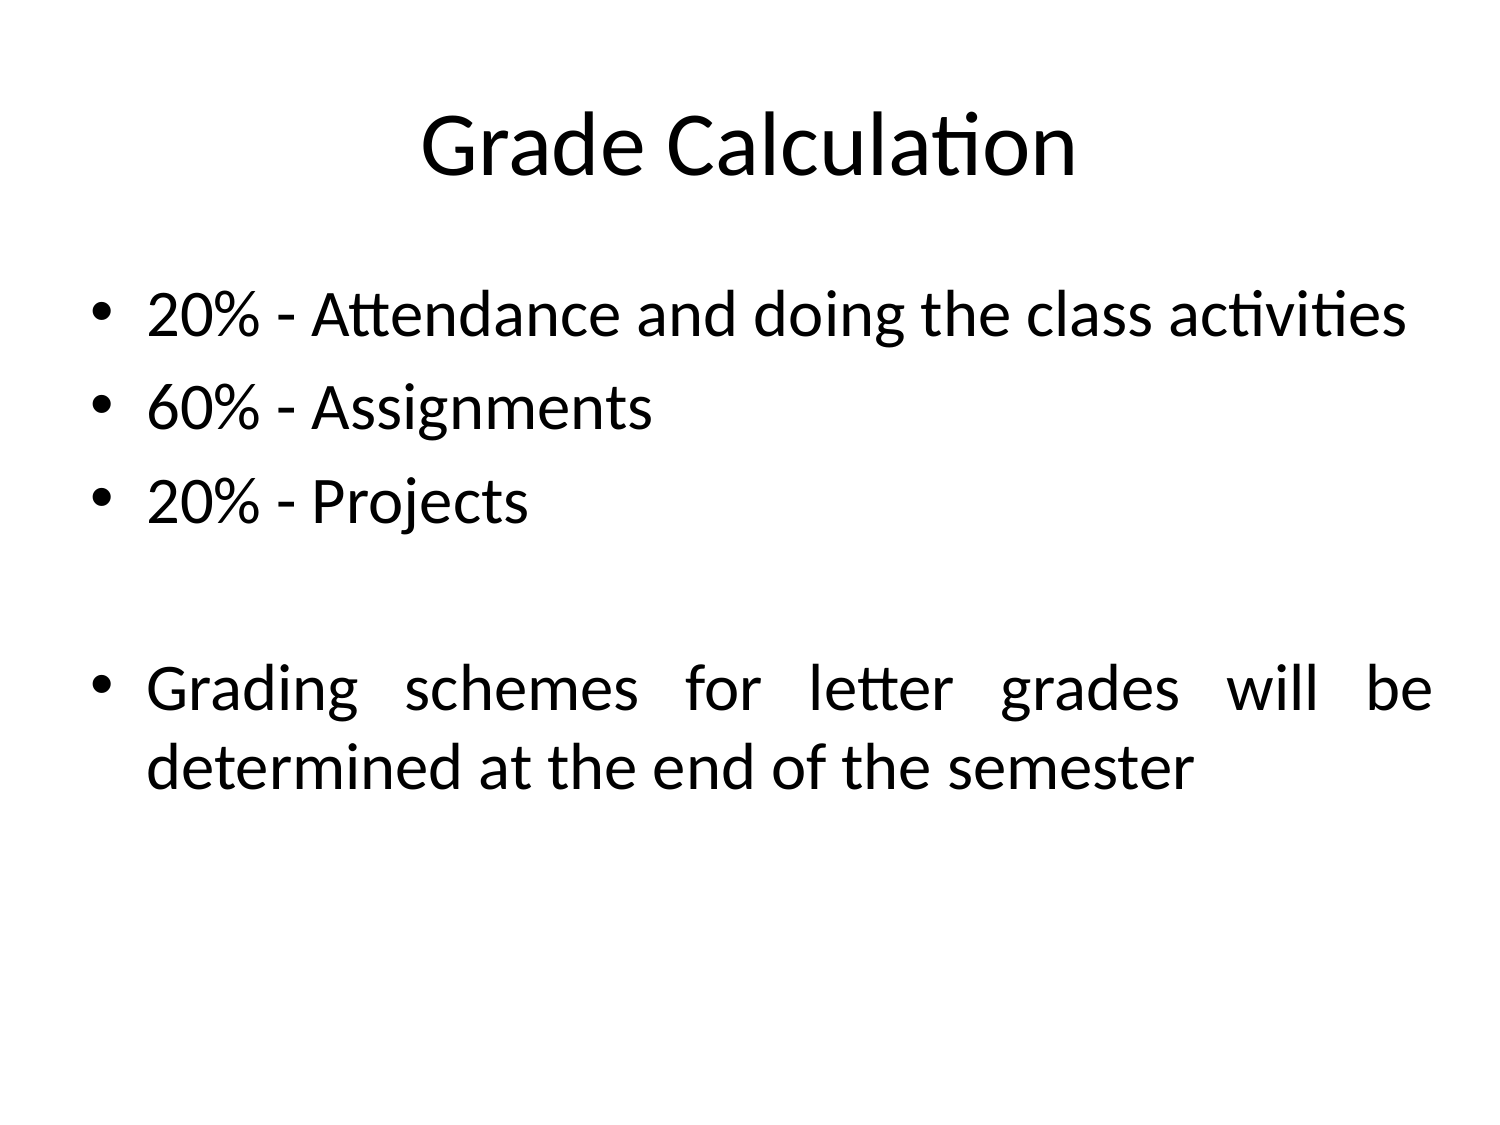

# Grade Calculation
20% - Attendance and doing the class activities
60% - Assignments
20% - Projects

Grading schemes for letter grades will be determined at the end of the semester